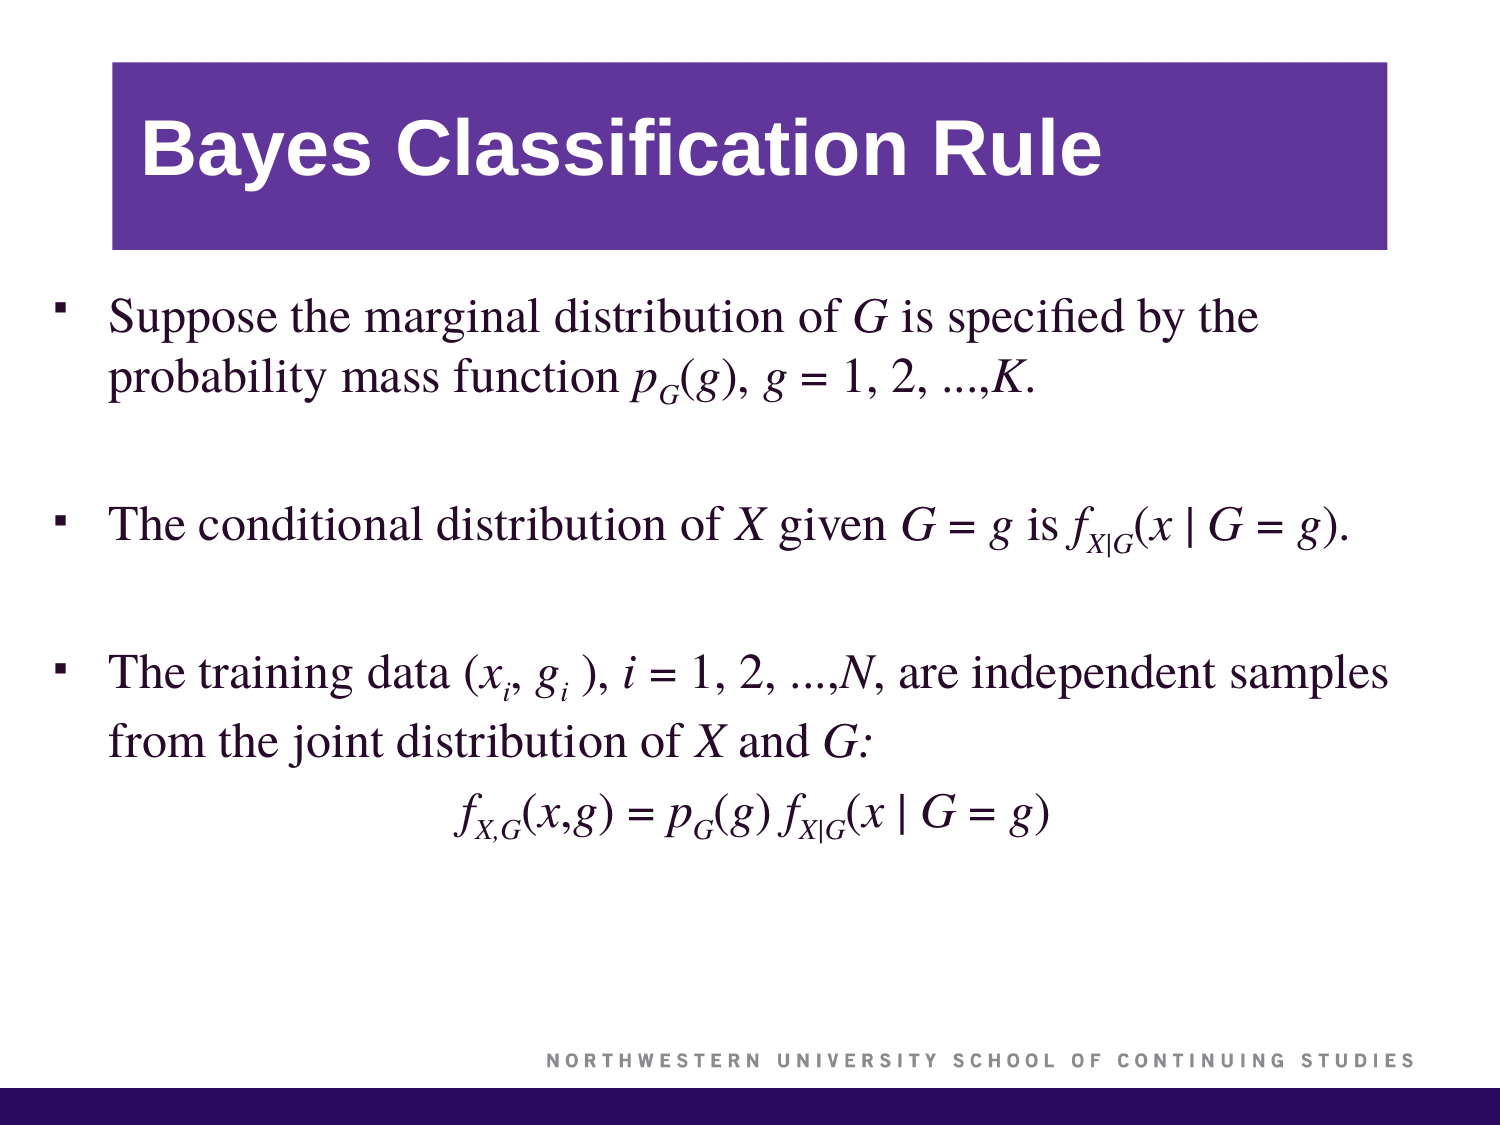

# Bayes Classification Rule
Suppose the marginal distribution of G is specified by the probability mass function pG(g), g = 1, 2, ...,K.

The conditional distribution of X given G = g is fX|G(x | G = g).

The training data (xi, gi ), i = 1, 2, ...,N, are independent samples from the joint distribution of X and G:
fX,G(x,g) = pG(g) fX|G(x | G = g)